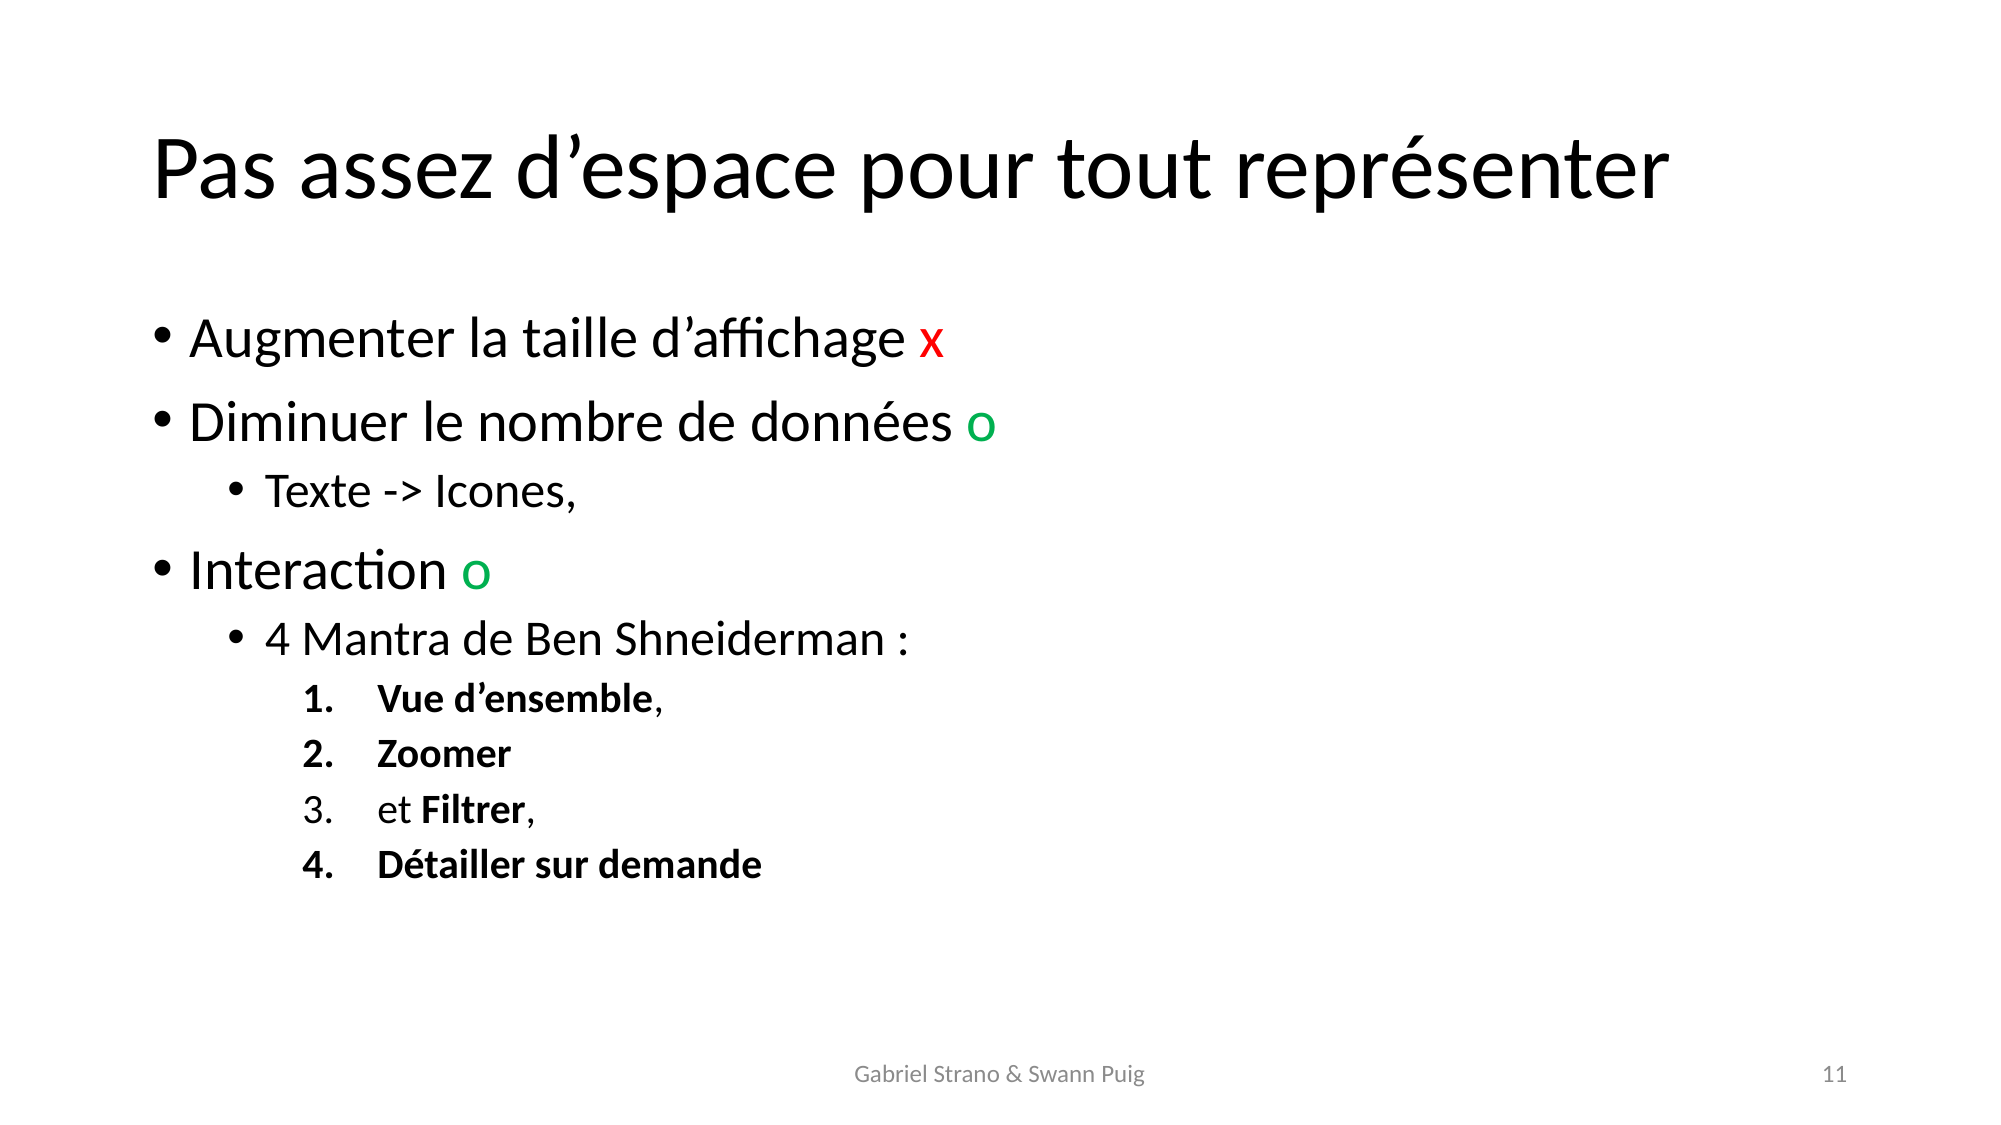

# Pas assez d’espace pour tout représenter
Augmenter la taille d’affichage x
Diminuer le nombre de données o
Texte -> Icones,
Interaction o
4 Mantra de Ben Shneiderman :
Vue d’ensemble,
Zoomer
et Filtrer,
Détailler sur demande
Gabriel Strano & Swann Puig
11